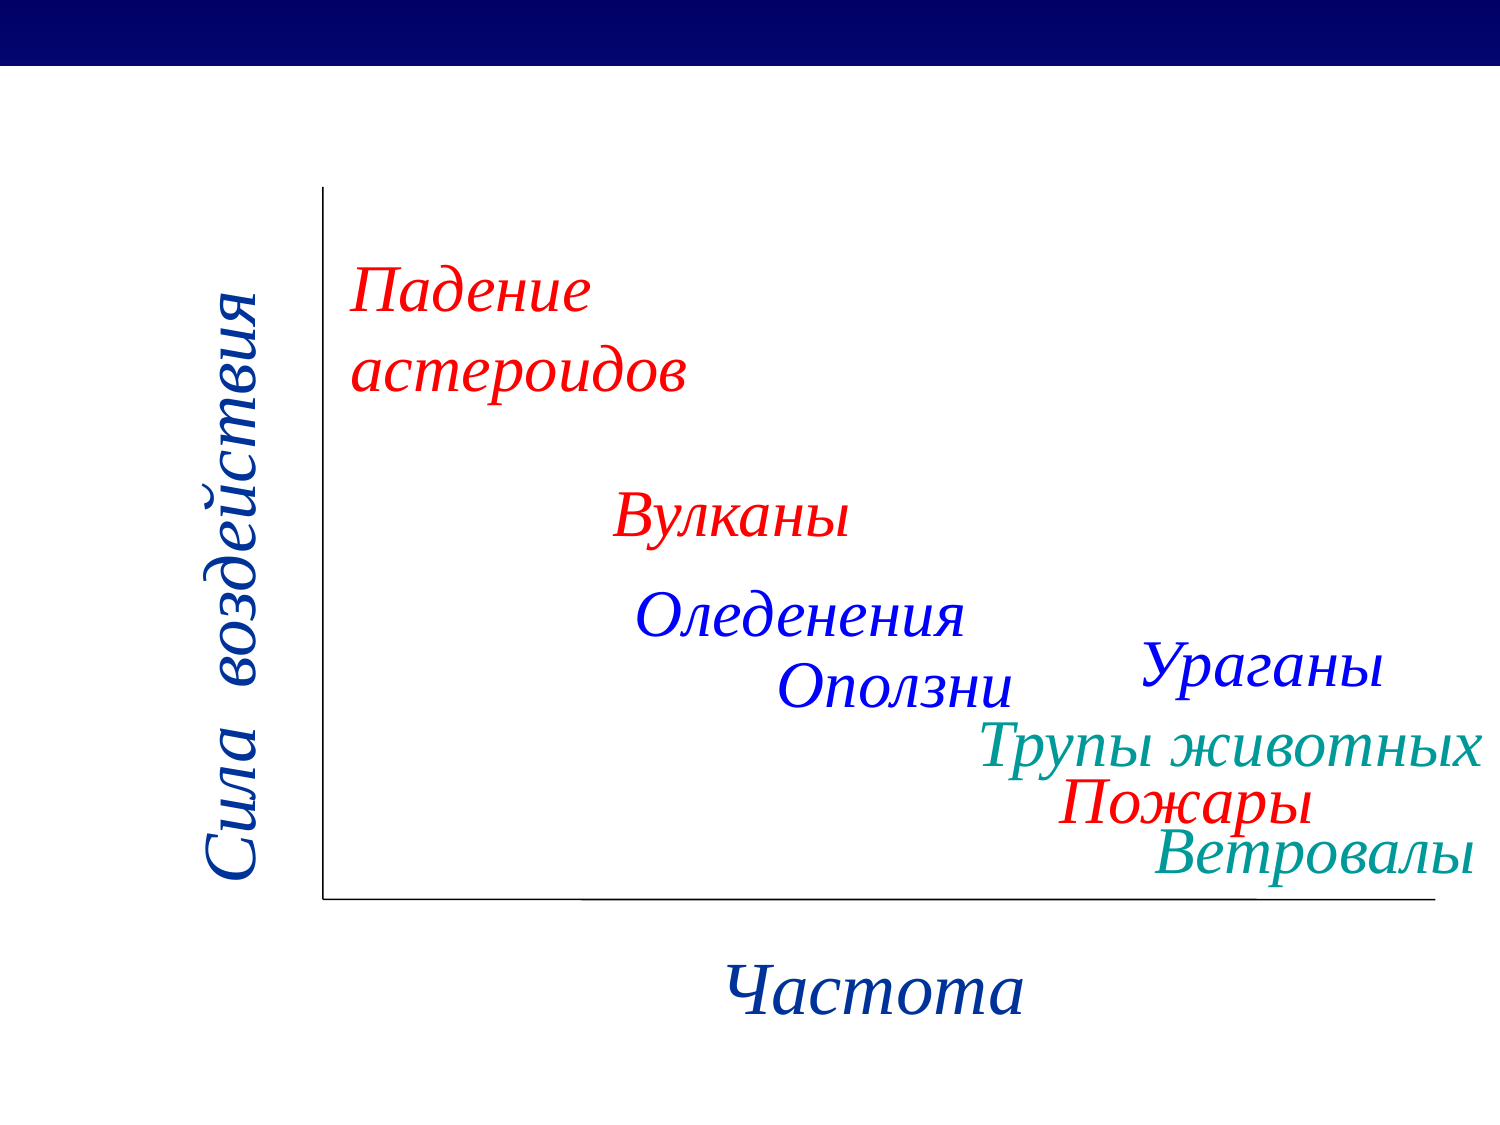

Падение астероидов
Вулканы
Сила  воздействия
Оледенения
Ураганы
Оползни
Трупы животных
ice storm
Пожары
Ветровалы
Частота